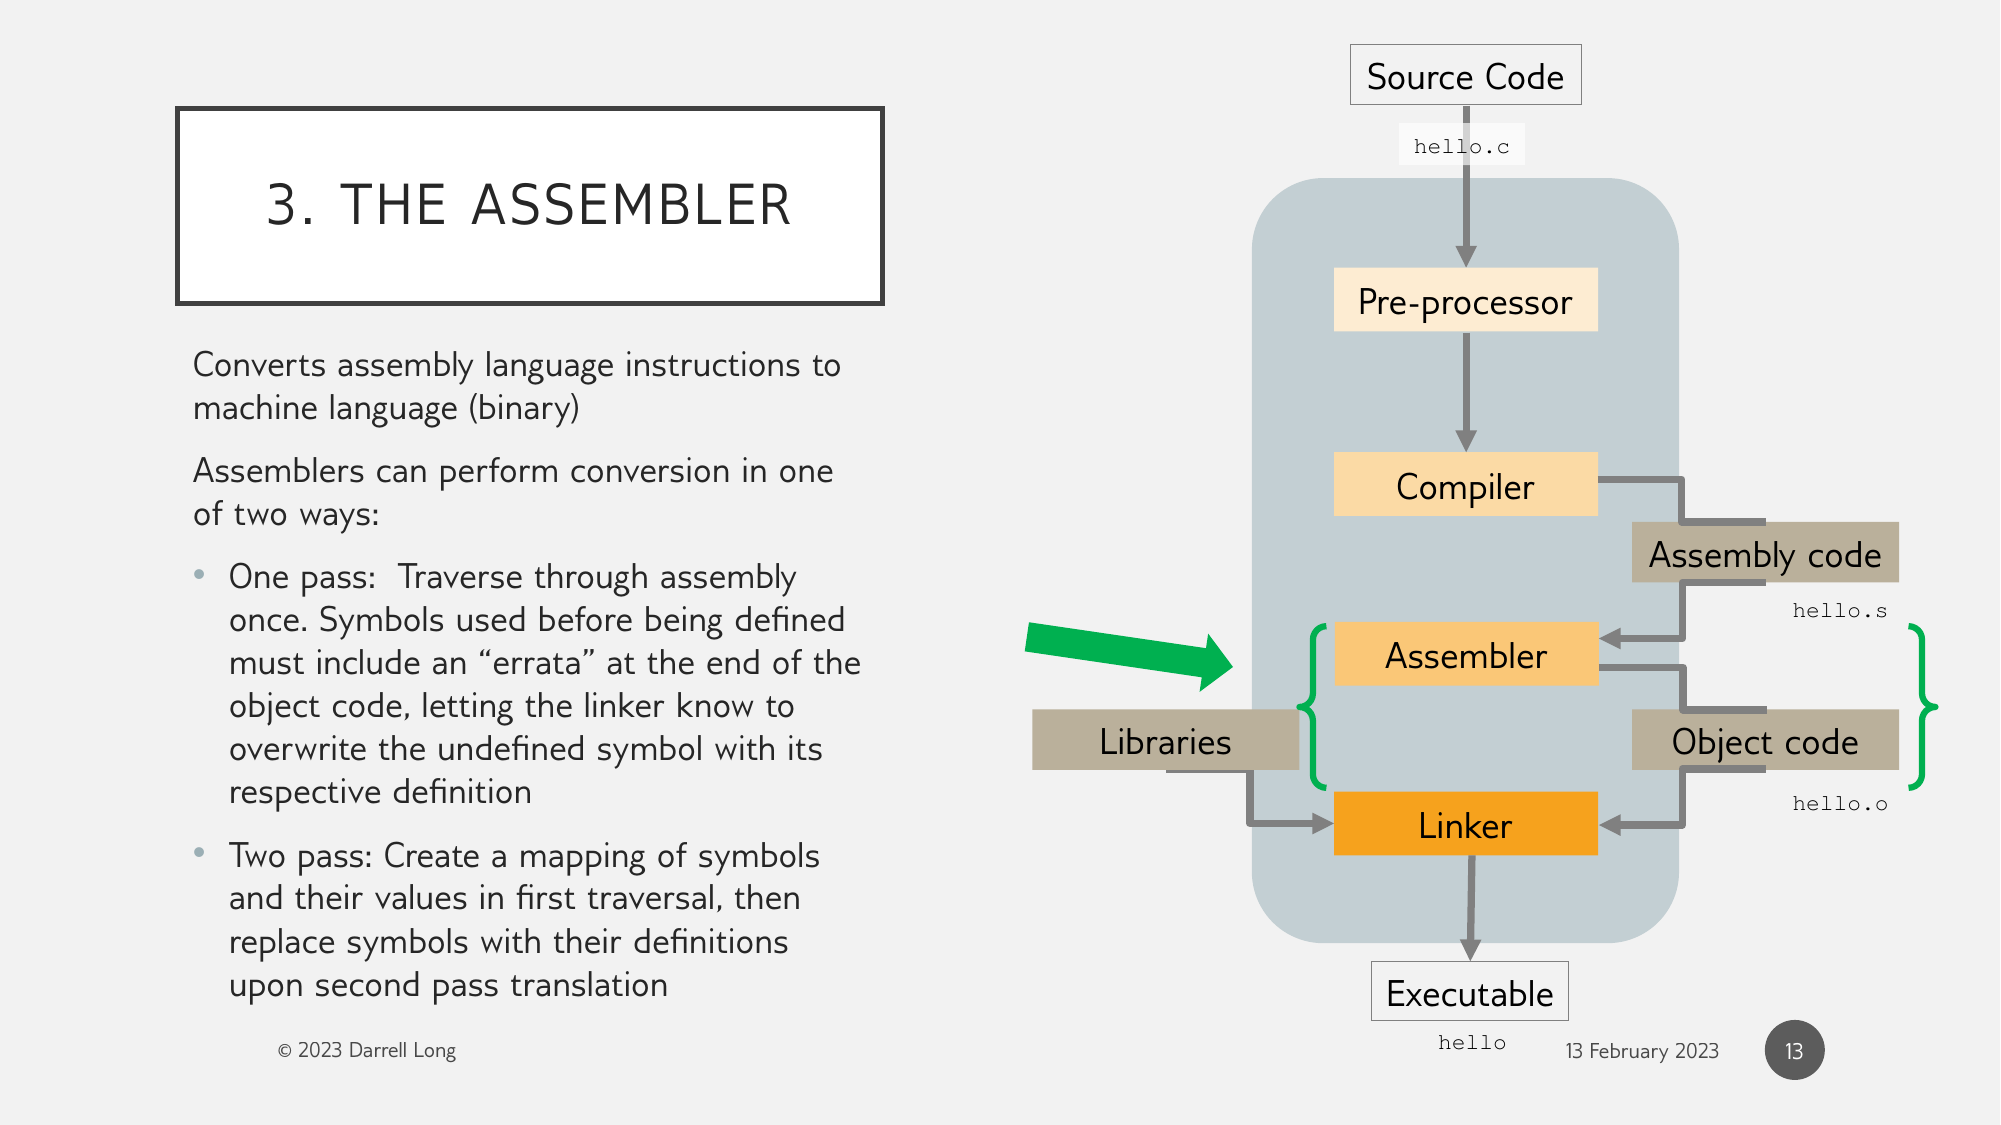

Source Code
hello.c

Pre-processor
Compiler
Assembly code
Assembler
Object code
Linker
hello.s
Libraries
hello.o
Executable
hello
# 3. The Assembler
Converts assembly language instructions to machine language (binary)
Assemblers can perform conversion in one of two ways:
One pass:  Traverse through assembly once. Symbols used before being defined must include an “errata” at the end of the object code, letting the linker know to overwrite the undefined symbol with its respective definition
Two pass: Create a mapping of symbols and their values in first traversal, then replace symbols with their definitions upon second pass translation

13
© 2023 Darrell Long
13 February 2023